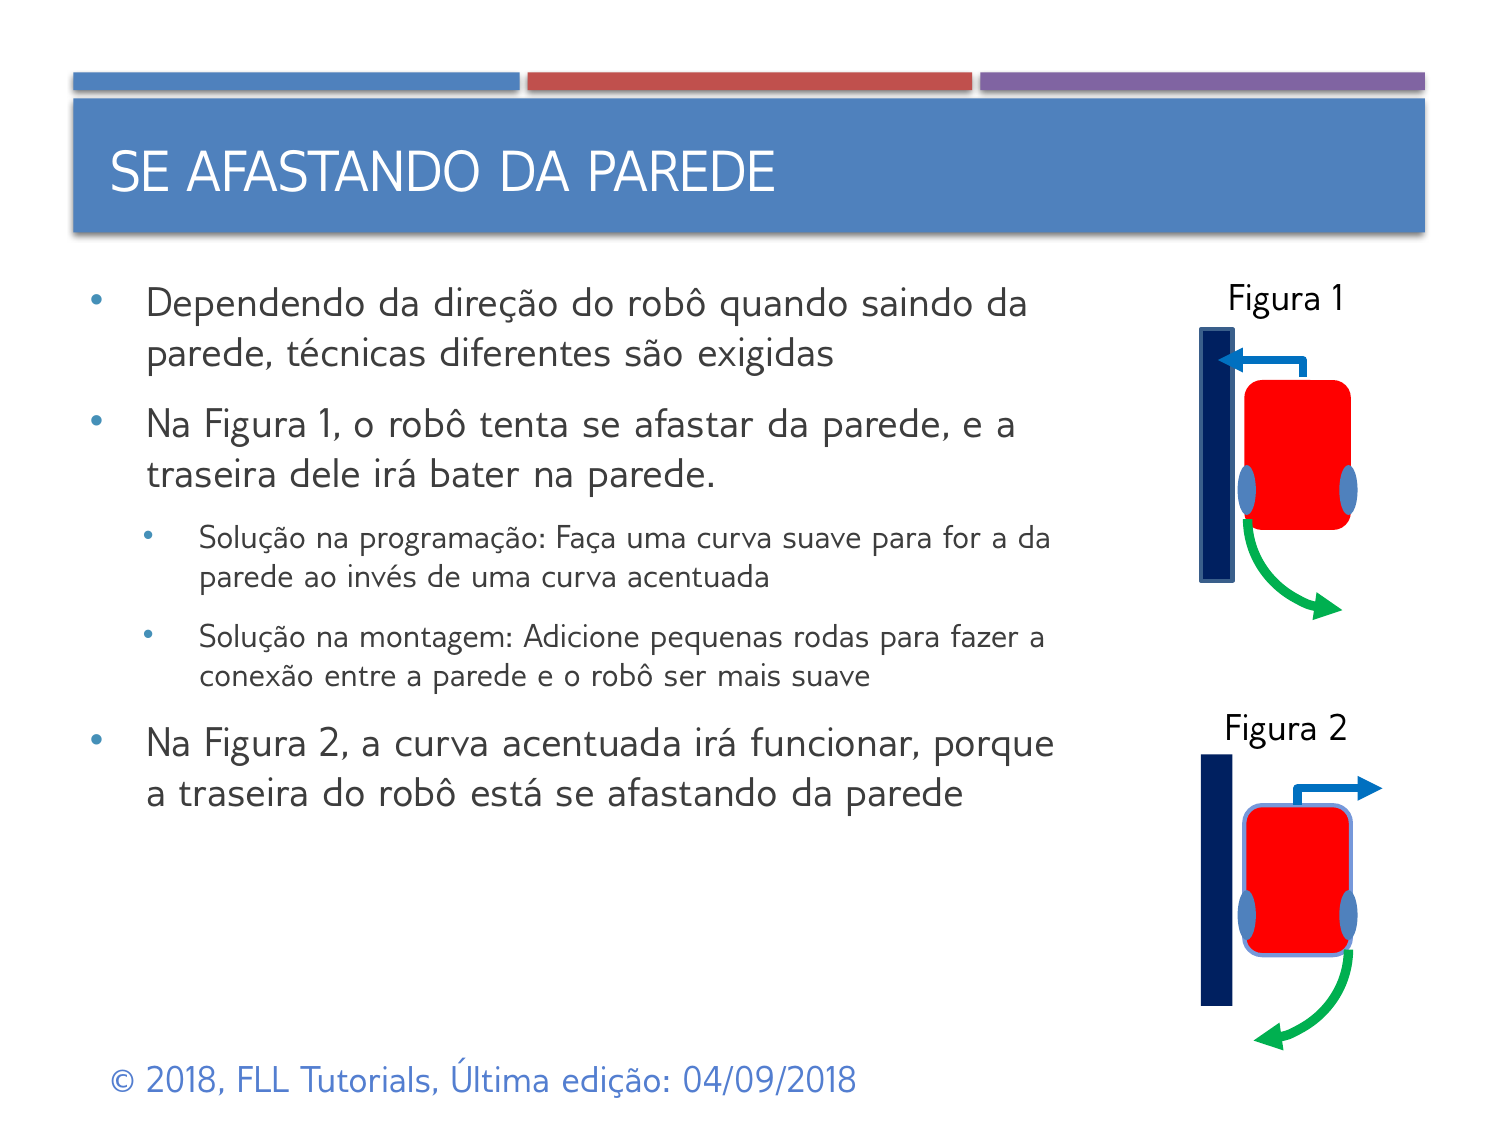

Se afastando da parede
Figura 1
Dependendo da direção do robô quando saindo da parede, técnicas diferentes são exigidas
Na Figura 1, o robô tenta se afastar da parede, e a traseira dele irá bater na parede.
Solução na programação: Faça uma curva suave para for a da parede ao invés de uma curva acentuada
Solução na montagem: Adicione pequenas rodas para fazer a conexão entre a parede e o robô ser mais suave
Na Figura 2, a curva acentuada irá funcionar, porque a traseira do robô está se afastando da parede

Figura 2

© 2018, FLL Tutorials, Última edição: 04/09/2018